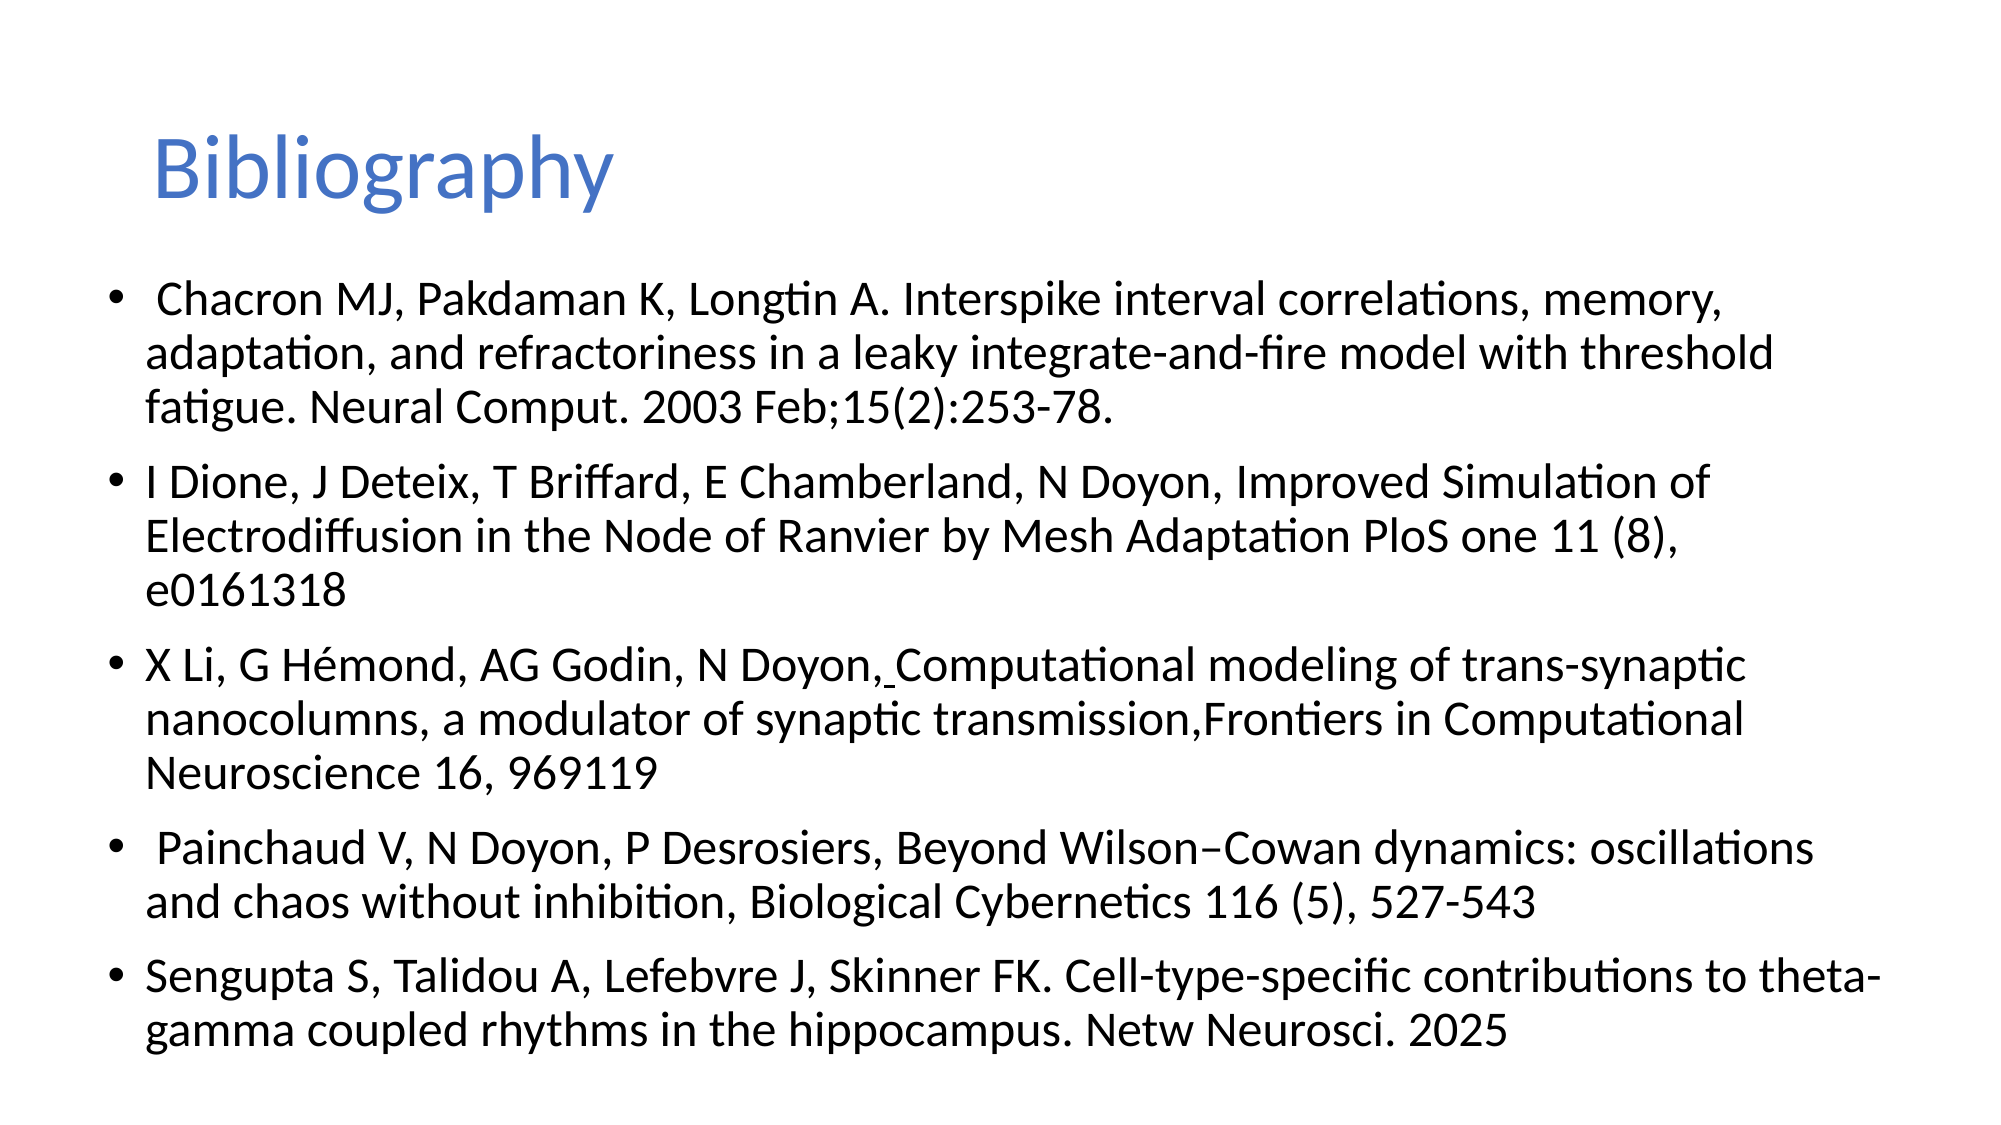

# Bibliography
 Chacron MJ, Pakdaman K, Longtin A. Interspike interval correlations, memory, adaptation, and refractoriness in a leaky integrate-and-fire model with threshold fatigue. Neural Comput. 2003 Feb;15(2):253-78.
I Dione, J Deteix, T Briffard, E Chamberland, N Doyon, Improved Simulation of Electrodiffusion in the Node of Ranvier by Mesh Adaptation PloS one 11 (8), e0161318
X Li, G Hémond, AG Godin, N Doyon, Computational modeling of trans-synaptic nanocolumns, a modulator of synaptic transmission,Frontiers in Computational Neuroscience 16, 969119
 Painchaud V, N Doyon, P Desrosiers, Beyond Wilson–Cowan dynamics: oscillations and chaos without inhibition, Biological Cybernetics 116 (5), 527-543
Sengupta S, Talidou A, Lefebvre J, Skinner FK. Cell-type-specific contributions to theta-gamma coupled rhythms in the hippocampus. Netw Neurosci. 2025